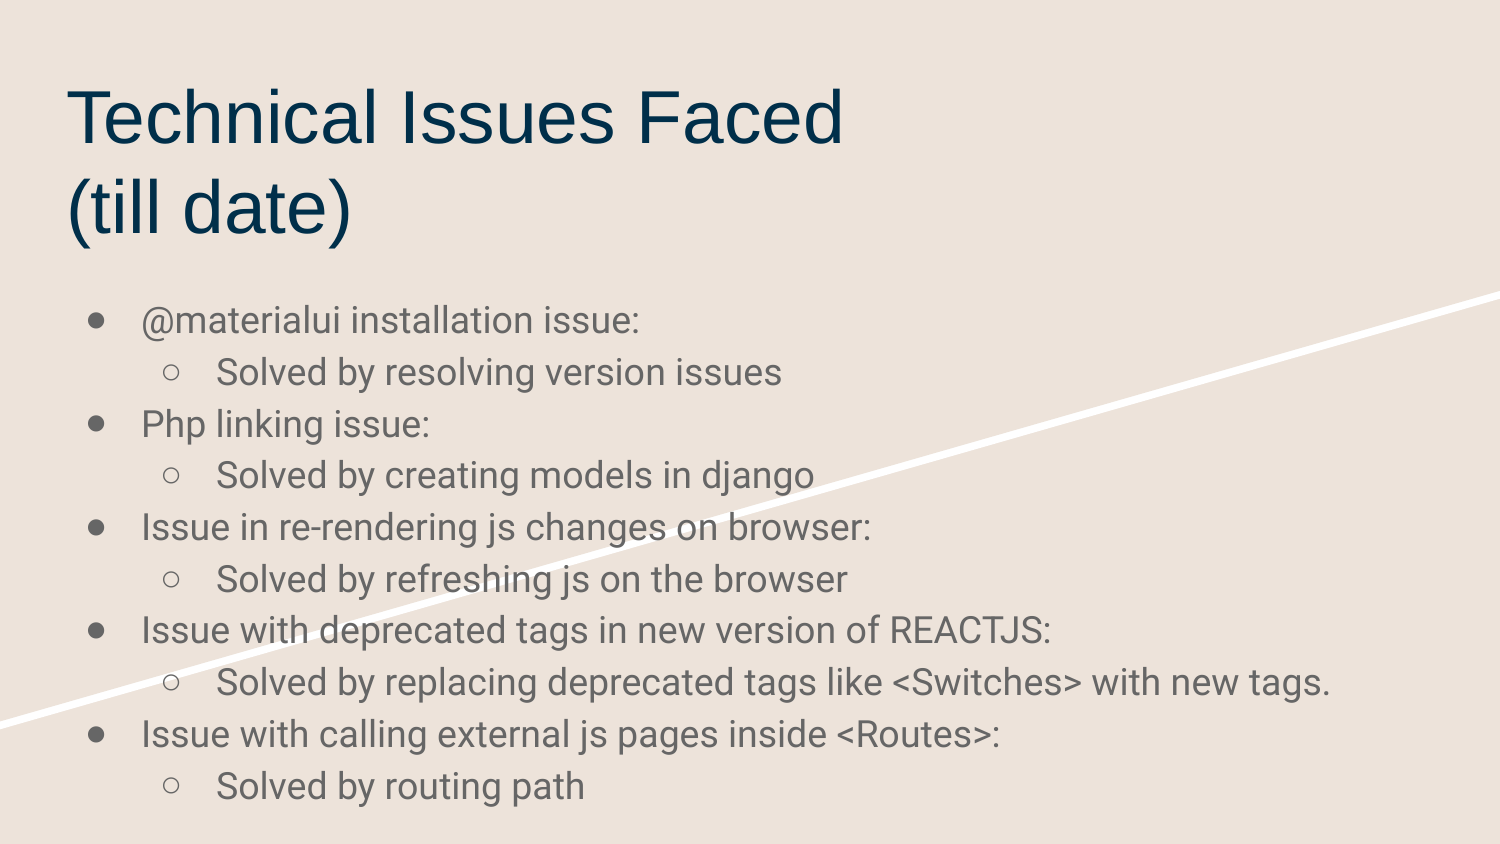

# Technical Issues Faced
(till date)
@materialui installation issue:
Solved by resolving version issues
Php linking issue:
Solved by creating models in django
Issue in re-rendering js changes on browser:
Solved by refreshing js on the browser
Issue with deprecated tags in new version of REACTJS:
Solved by replacing deprecated tags like <Switches> with new tags.
Issue with calling external js pages inside <Routes>:
Solved by routing path